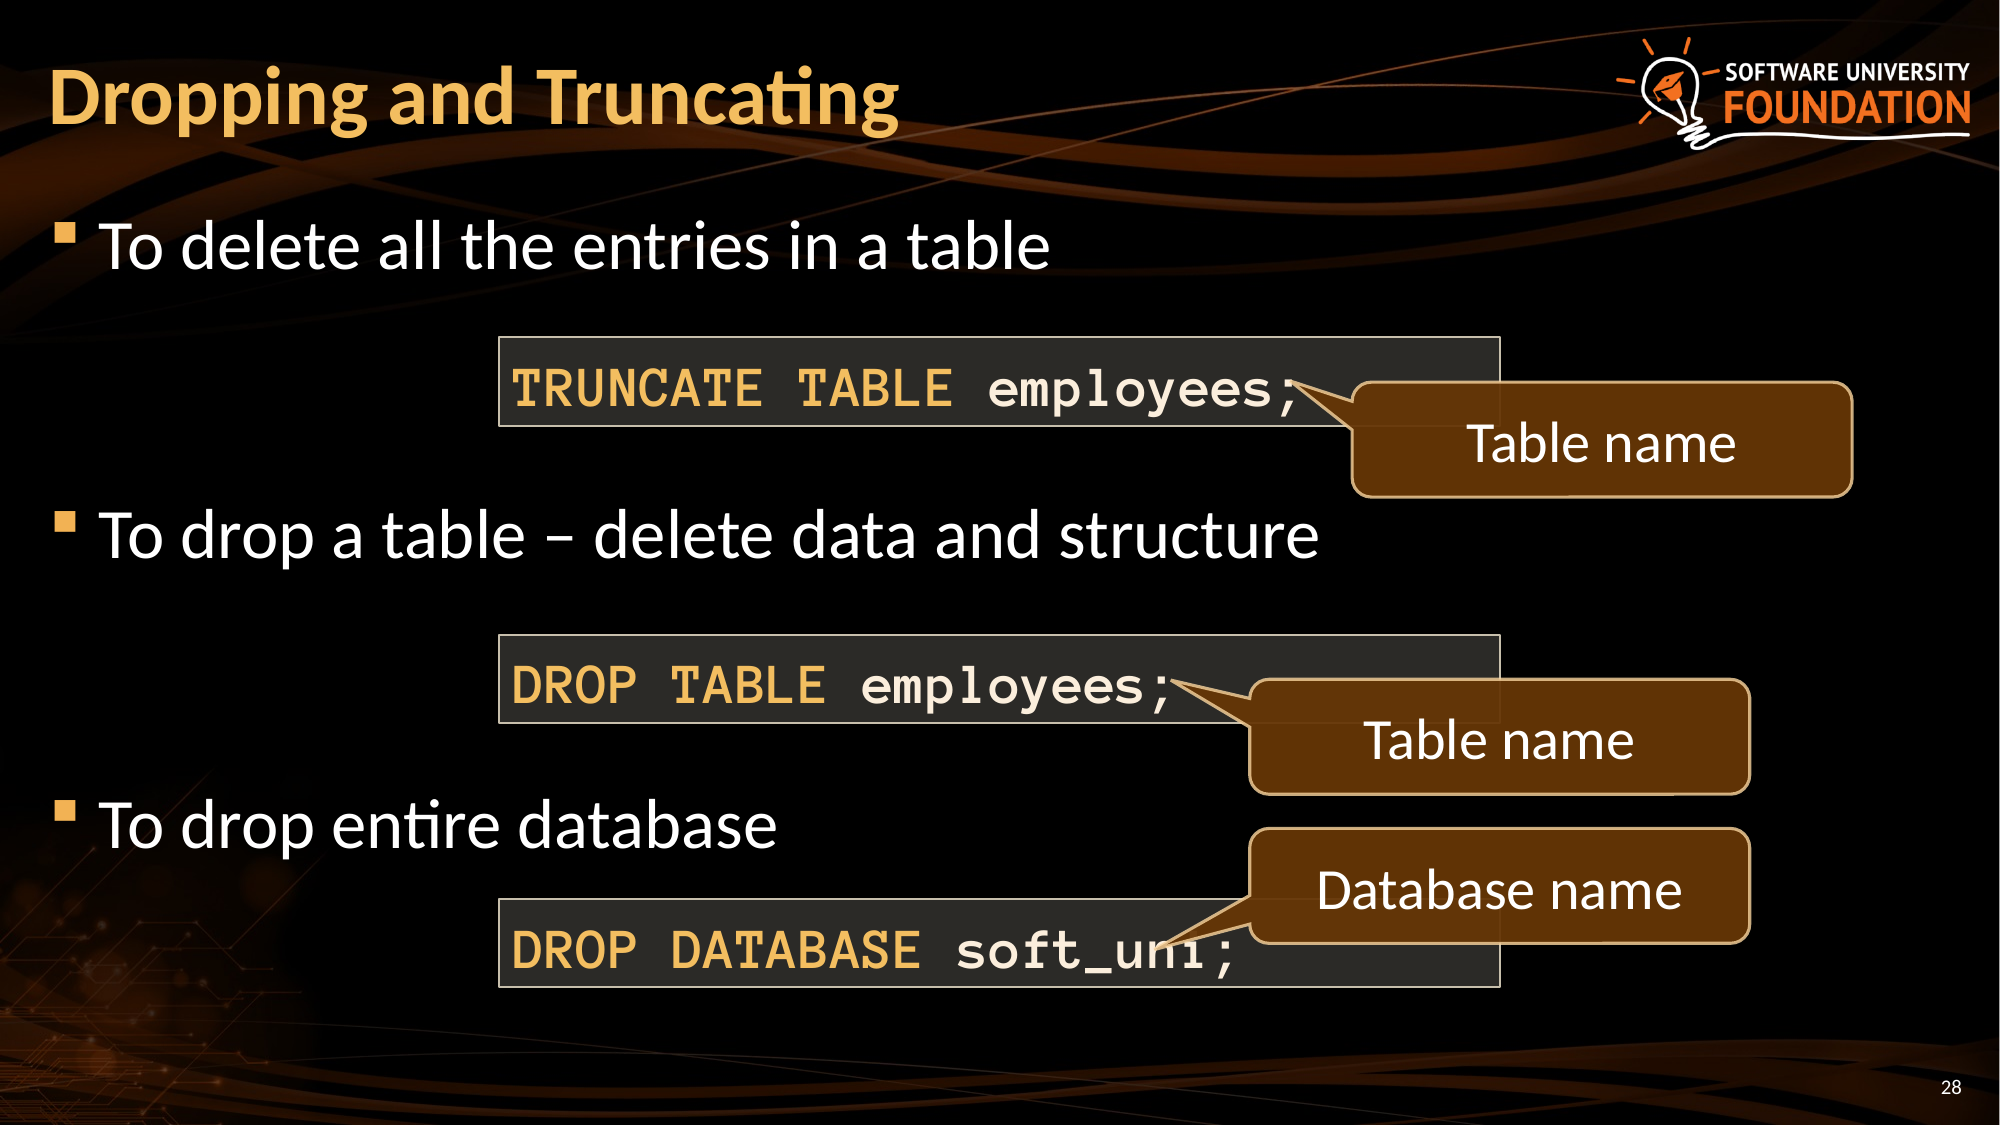

# Dropping and Truncating
To delete all the entries in a table
To drop a table – delete data and structure
To drop entire database
TRUNCATE TABLE employees;
Table name
DROP TABLE employees;
Table name
Database name
DROP DATABASE soft_uni;
28